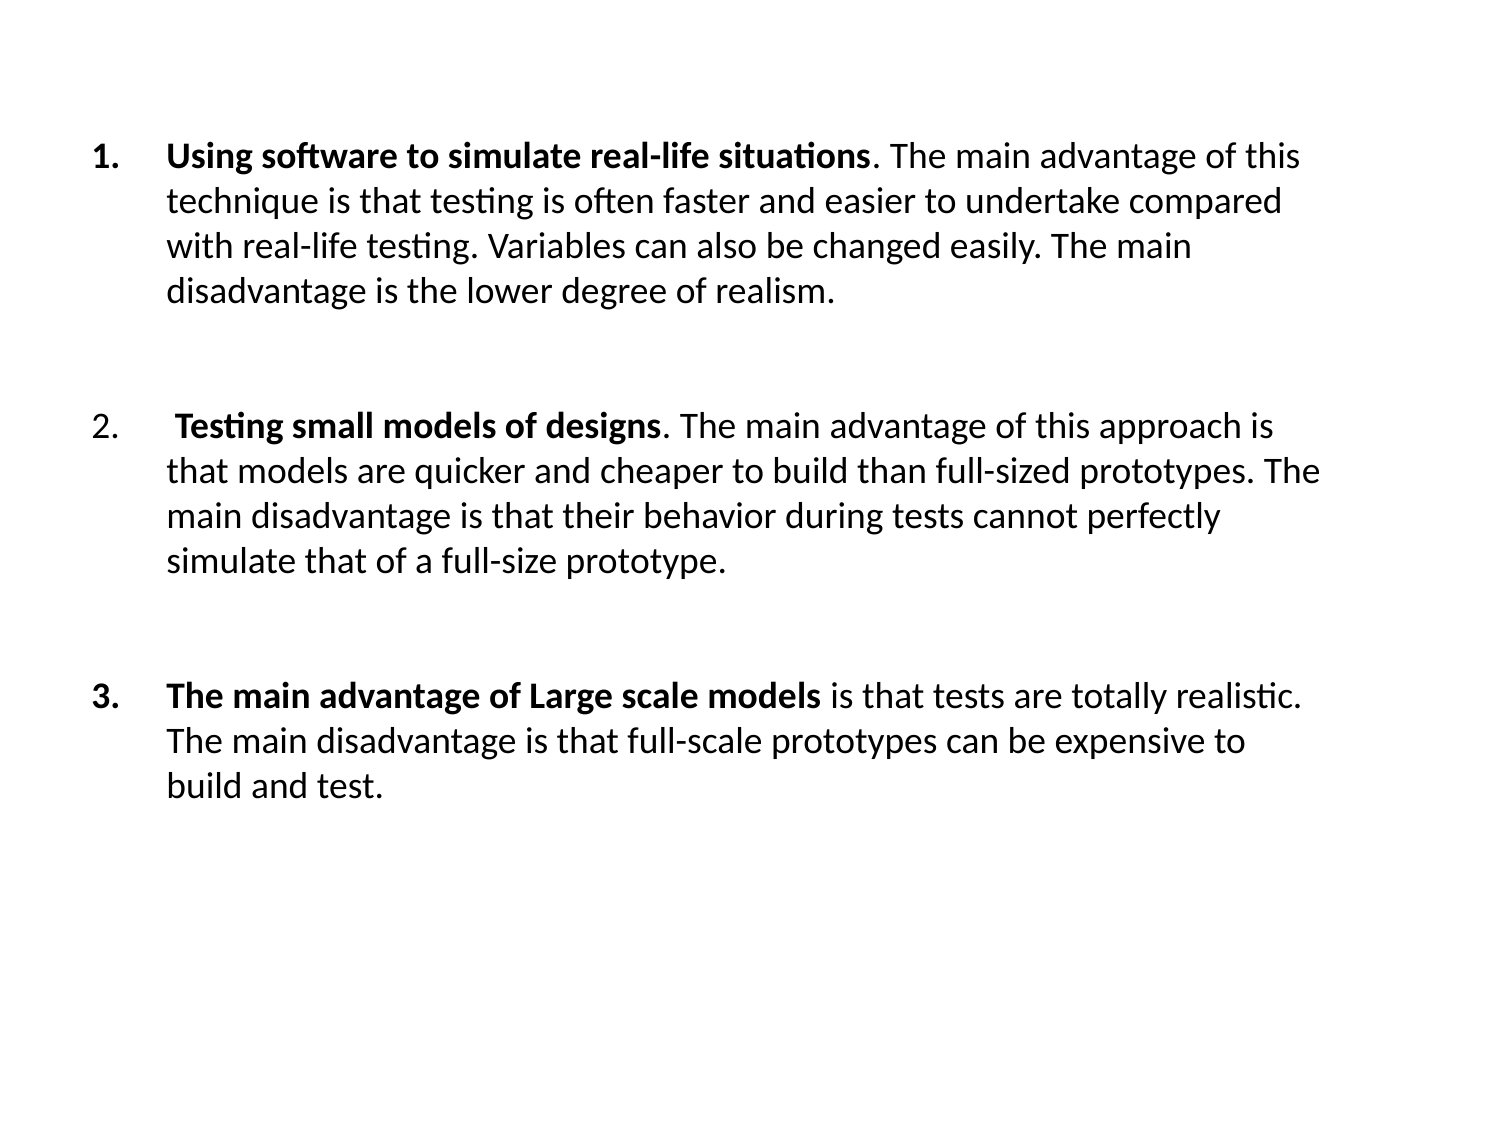

Using software to simulate real-life situations. The main advantage of this technique is that testing is often faster and easier to undertake compared with real-life testing. Variables can also be changed easily. The main disadvantage is the lower degree of realism.

 Testing small models of designs. The main advantage of this approach is that models are quicker and cheaper to build than full-sized prototypes. The main disadvantage is that their behavior during tests cannot perfectly simulate that of a full-size prototype.

The main advantage of Large scale models is that tests are totally realistic. The main disadvantage is that full-scale prototypes can be expensive to build and test.